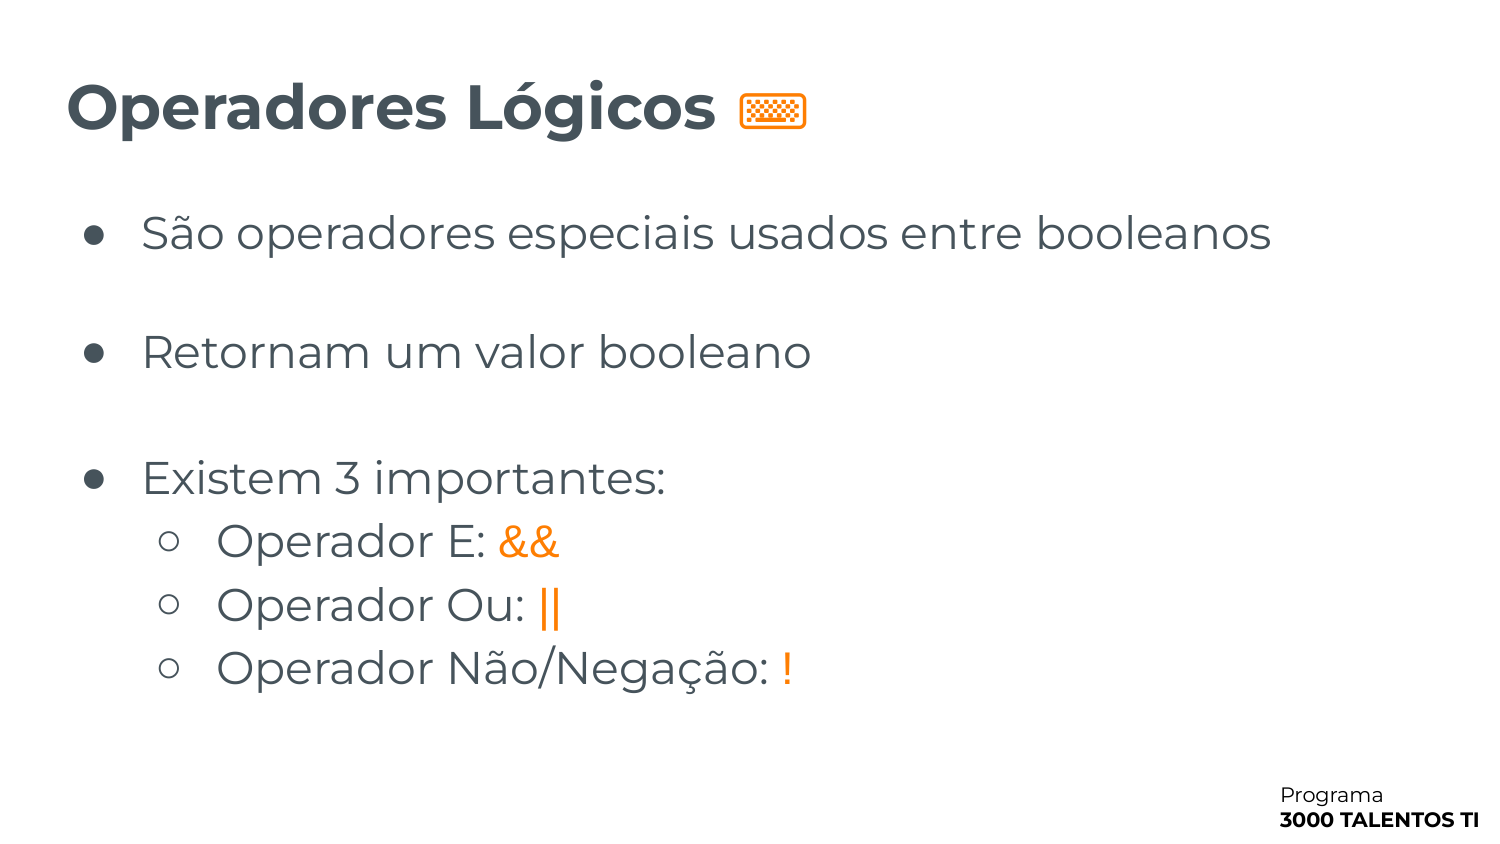

# Operadores Lógicos ⌨️
São operadores especiais usados entre booleanos
Retornam um valor booleano
Existem 3 importantes:
Operador E: &&
Operador Ou: ||
Operador Não/Negação: !